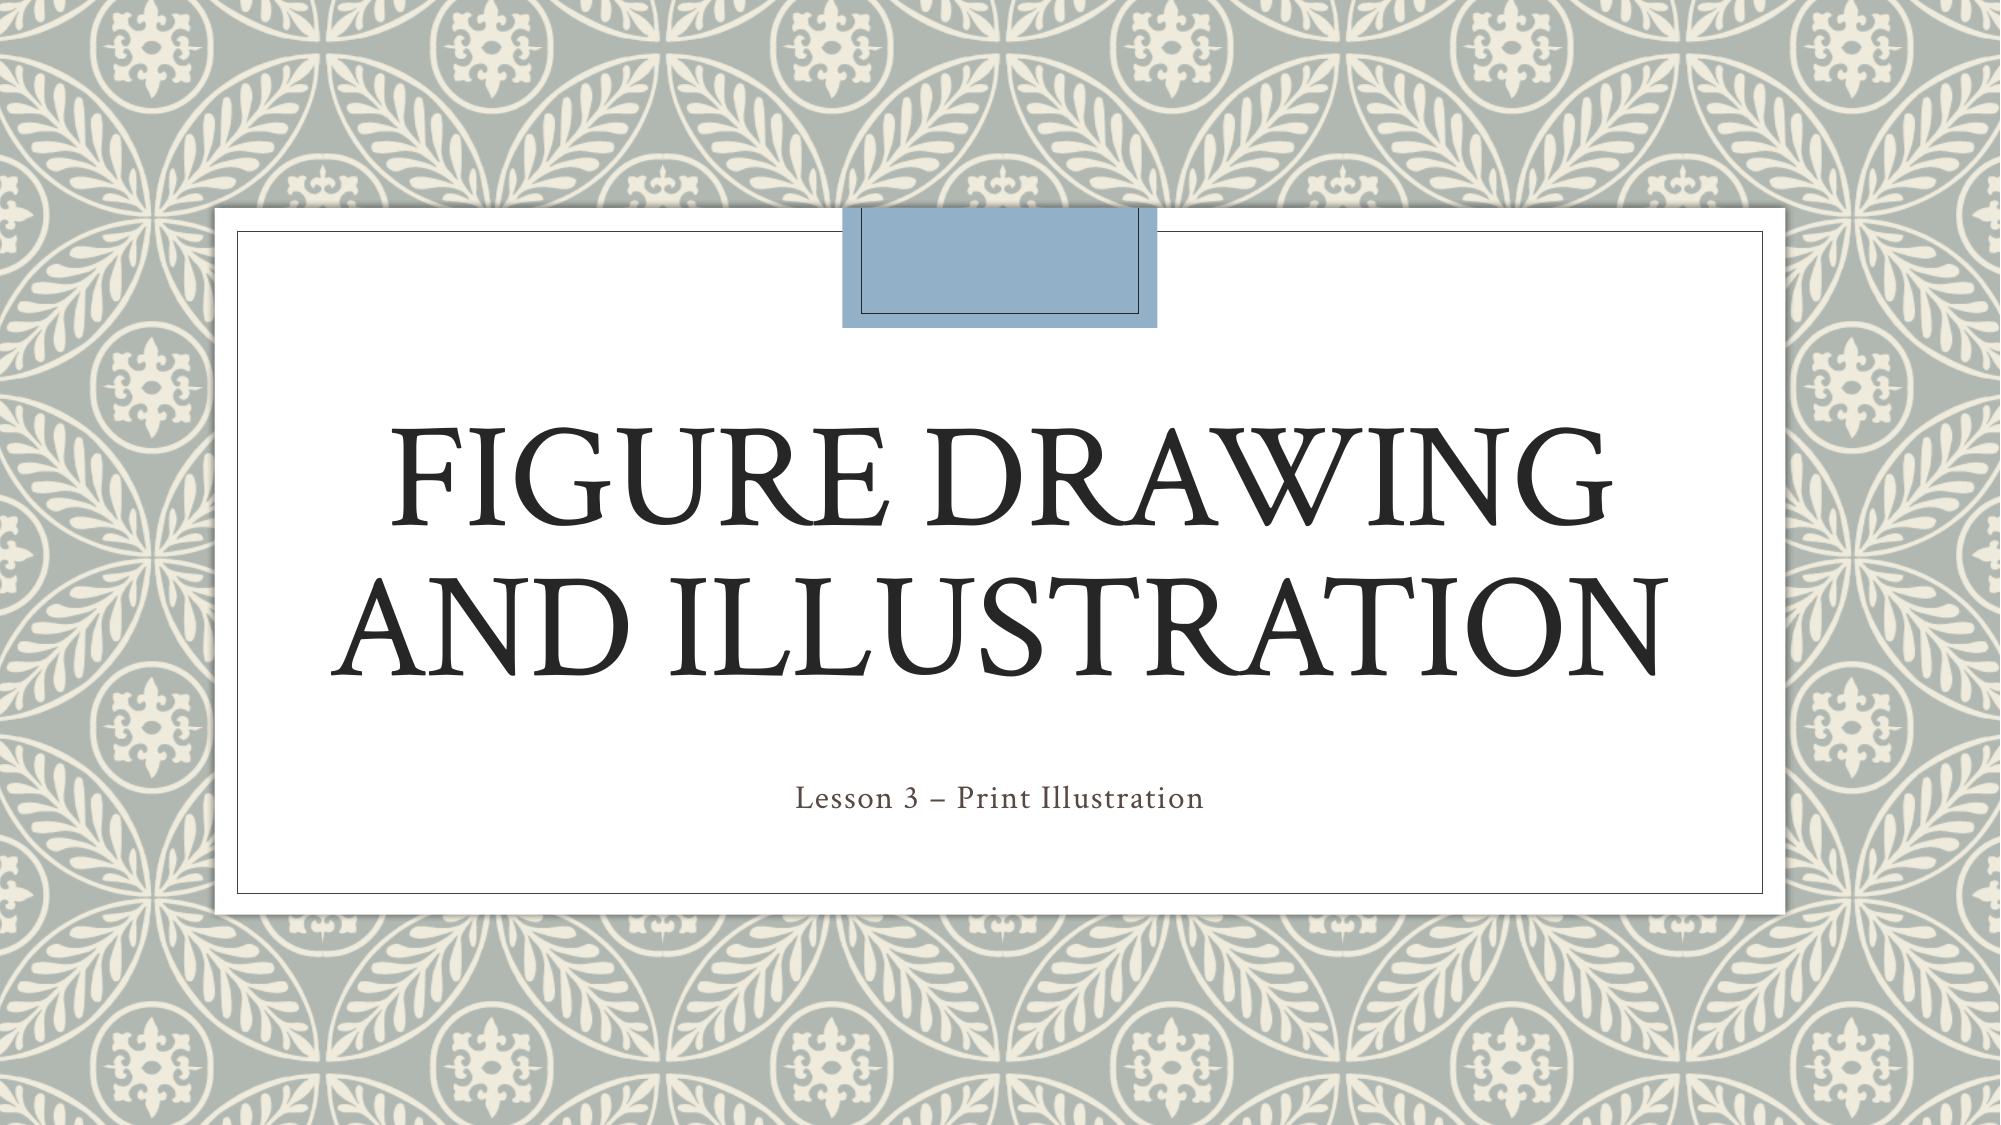

# Figure Drawing and Illustration
Lesson 3 – Print Illustration